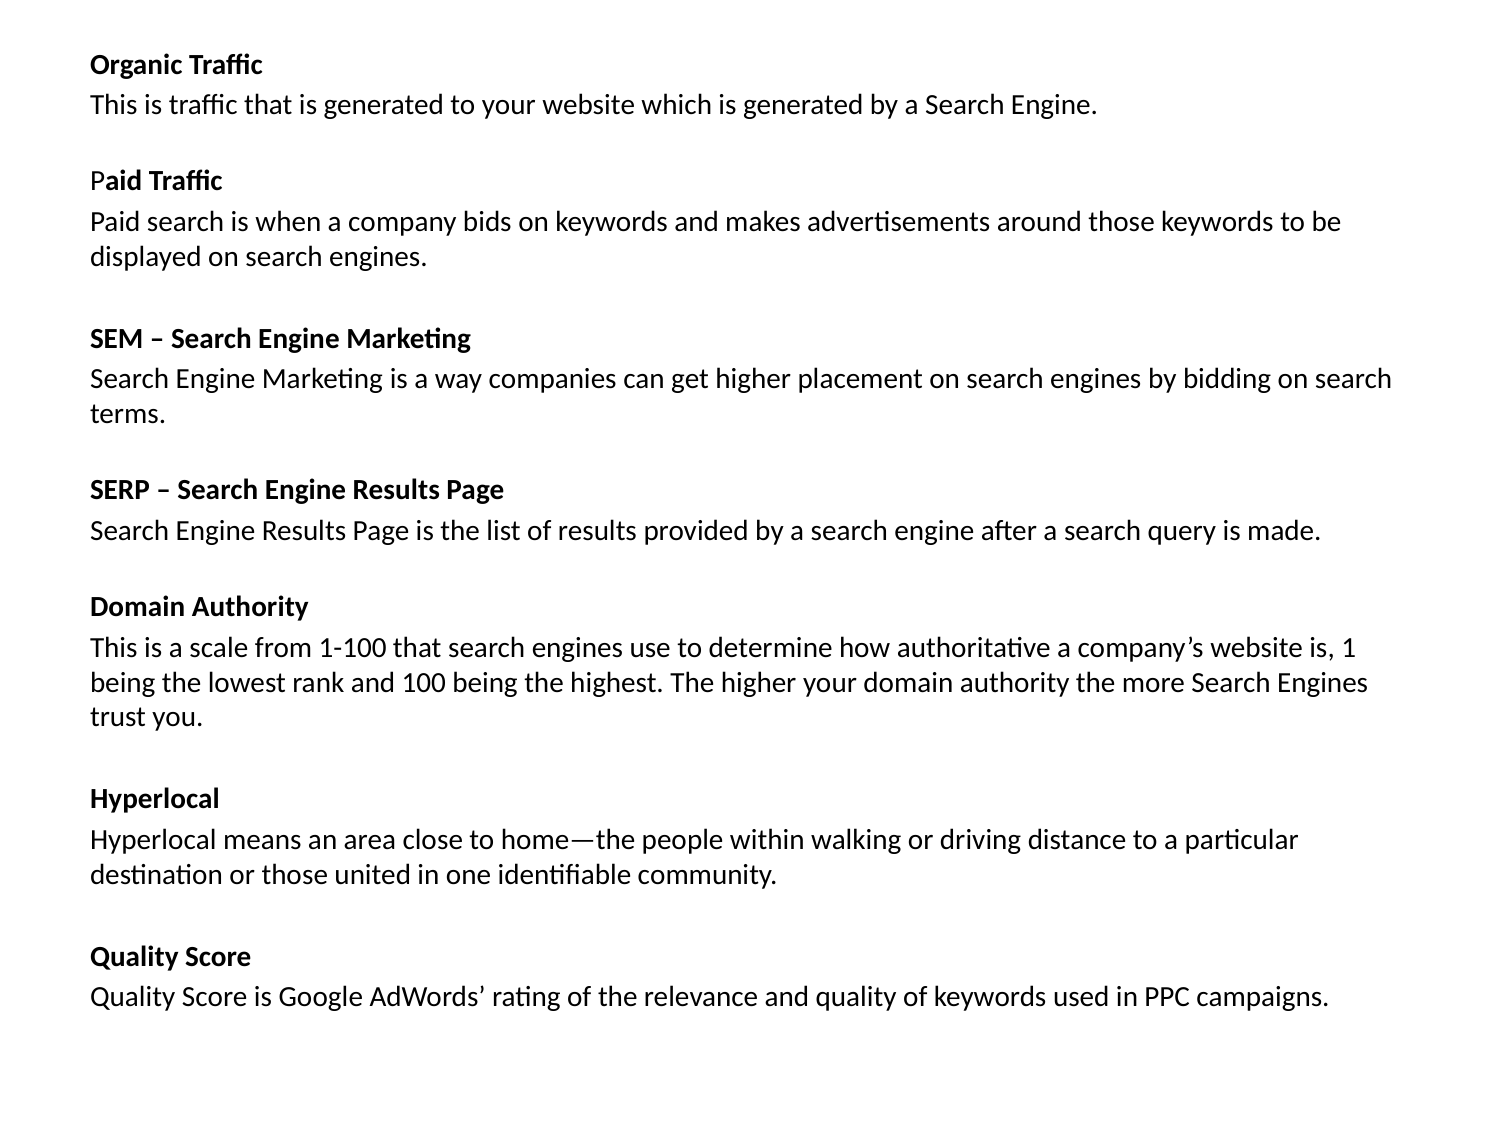

Organic Traffic
This is traffic that is generated to your website which is generated by a Search Engine.
Paid Traffic
Paid search is when a company bids on keywords and makes advertisements around those keywords to be displayed on search engines.

SEM – Search Engine Marketing
Search Engine Marketing is a way companies can get higher placement on search engines by bidding on search terms.
SERP – Search Engine Results Page
Search Engine Results Page is the list of results provided by a search engine after a search query is made.
Domain Authority
This is a scale from 1-100 that search engines use to determine how authoritative a company’s website is, 1 being the lowest rank and 100 being the highest. The higher your domain authority the more Search Engines trust you.

Hyperlocal
Hyperlocal means an area close to home—the people within walking or driving distance to a particular destination or those united in one identifiable community.

Quality Score
Quality Score is Google AdWords’ rating of the relevance and quality of keywords used in PPC campaigns.